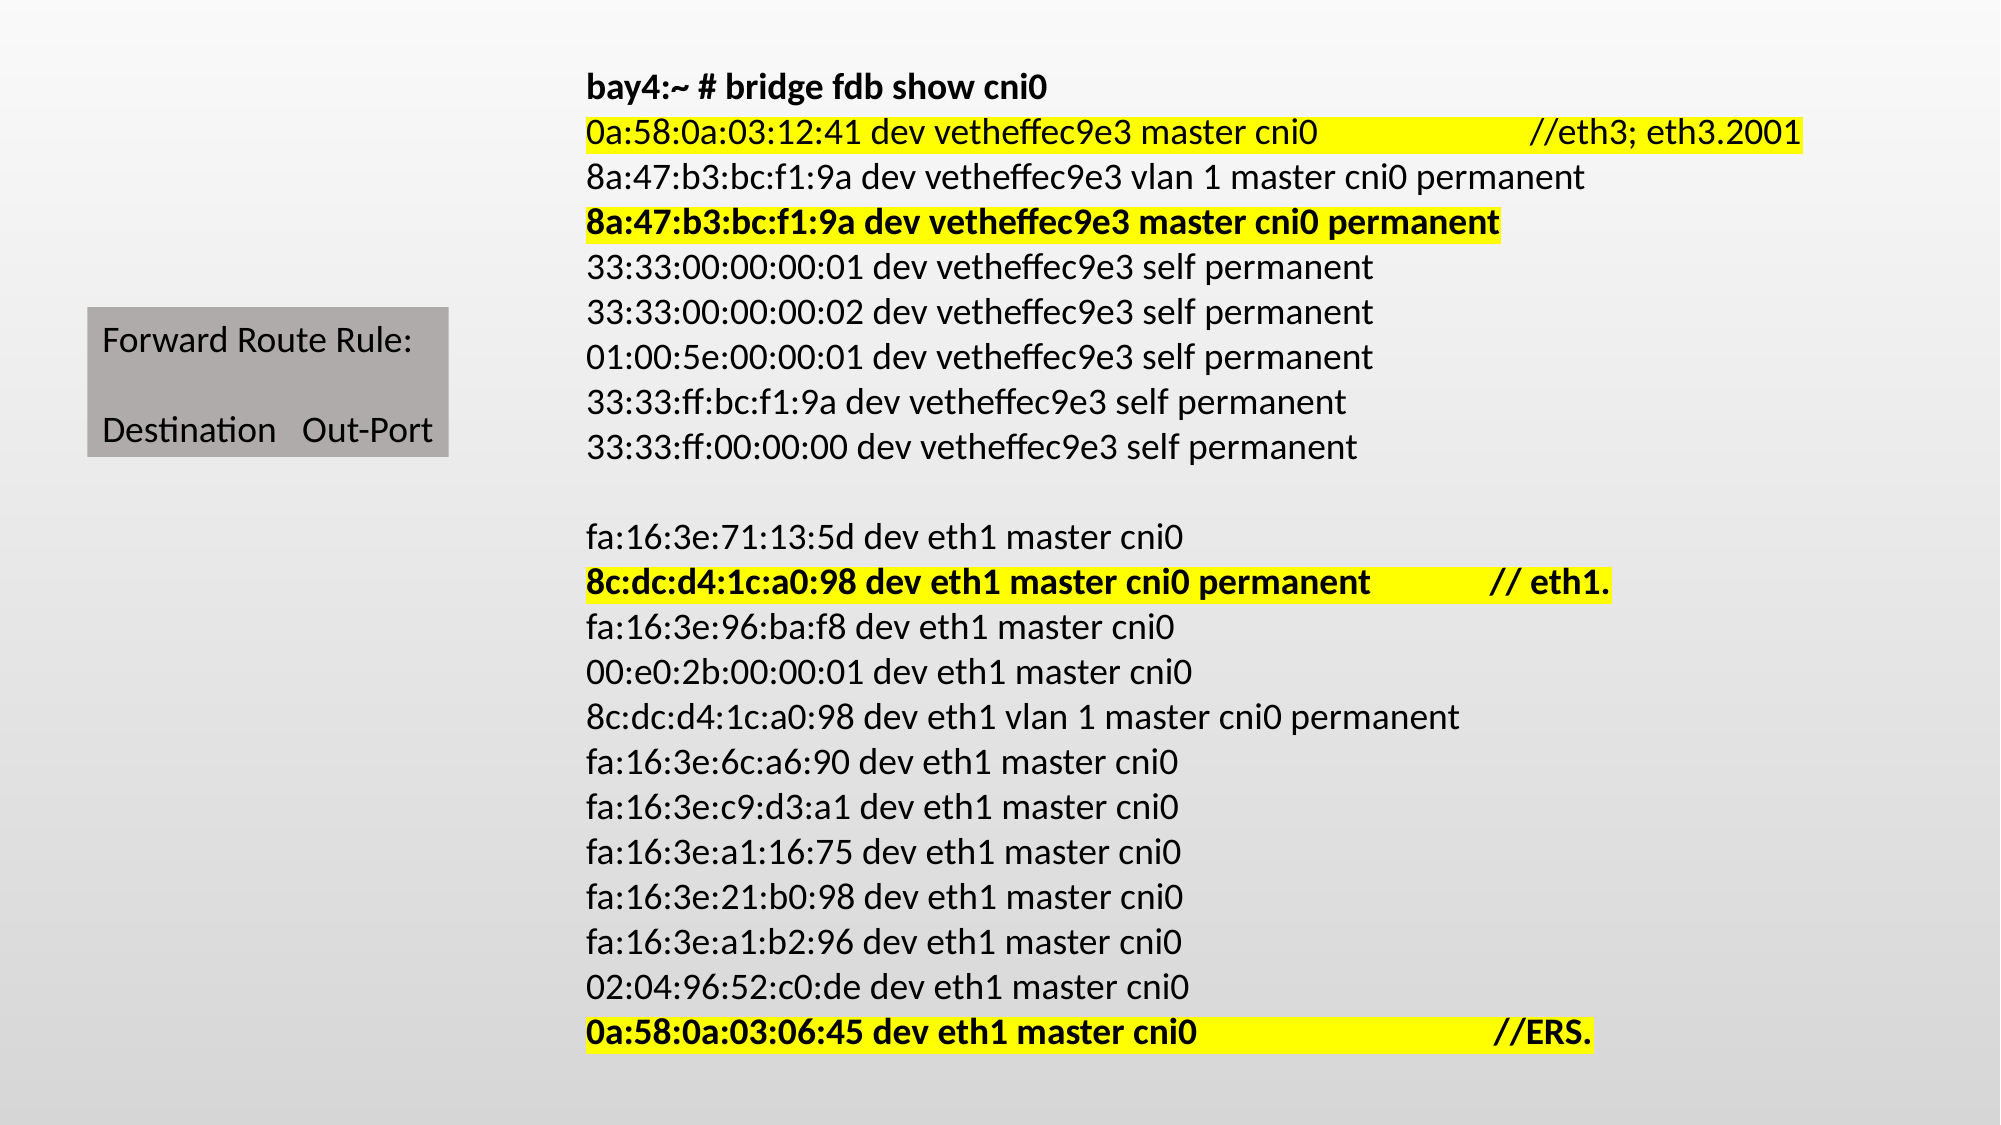

bay4:~ # bridge fdb show cni0
0a:58:0a:03:12:41 dev vetheffec9e3 master cni0                         //eth3; eth3.2001
8a:47:b3:bc:f1:9a dev vetheffec9e3 vlan 1 master cni0 permanent
8a:47:b3:bc:f1:9a dev vetheffec9e3 master cni0 permanent
33:33:00:00:00:01 dev vetheffec9e3 self permanent
33:33:00:00:00:02 dev vetheffec9e3 self permanent
01:00:5e:00:00:01 dev vetheffec9e3 self permanent
33:33:ff:bc:f1:9a dev vetheffec9e3 self permanent
33:33:ff:00:00:00 dev vetheffec9e3 self permanent

fa:16:3e:71:13:5d dev eth1 master cni0
8c:dc:d4:1c:a0:98 dev eth1 master cni0 permanent              // eth1.
fa:16:3e:96:ba:f8 dev eth1 master cni0
00:e0:2b:00:00:01 dev eth1 master cni0
8c:dc:d4:1c:a0:98 dev eth1 vlan 1 master cni0 permanent
fa:16:3e:6c:a6:90 dev eth1 master cni0
fa:16:3e:c9:d3:a1 dev eth1 master cni0
fa:16:3e:a1:16:75 dev eth1 master cni0
fa:16:3e:21:b0:98 dev eth1 master cni0
fa:16:3e:a1:b2:96 dev eth1 master cni0
02:04:96:52:c0:de dev eth1 master cni0
0a:58:0a:03:06:45 dev eth1 master cni0                                   //ERS.
Forward Route Rule:

Destination   Out-Port